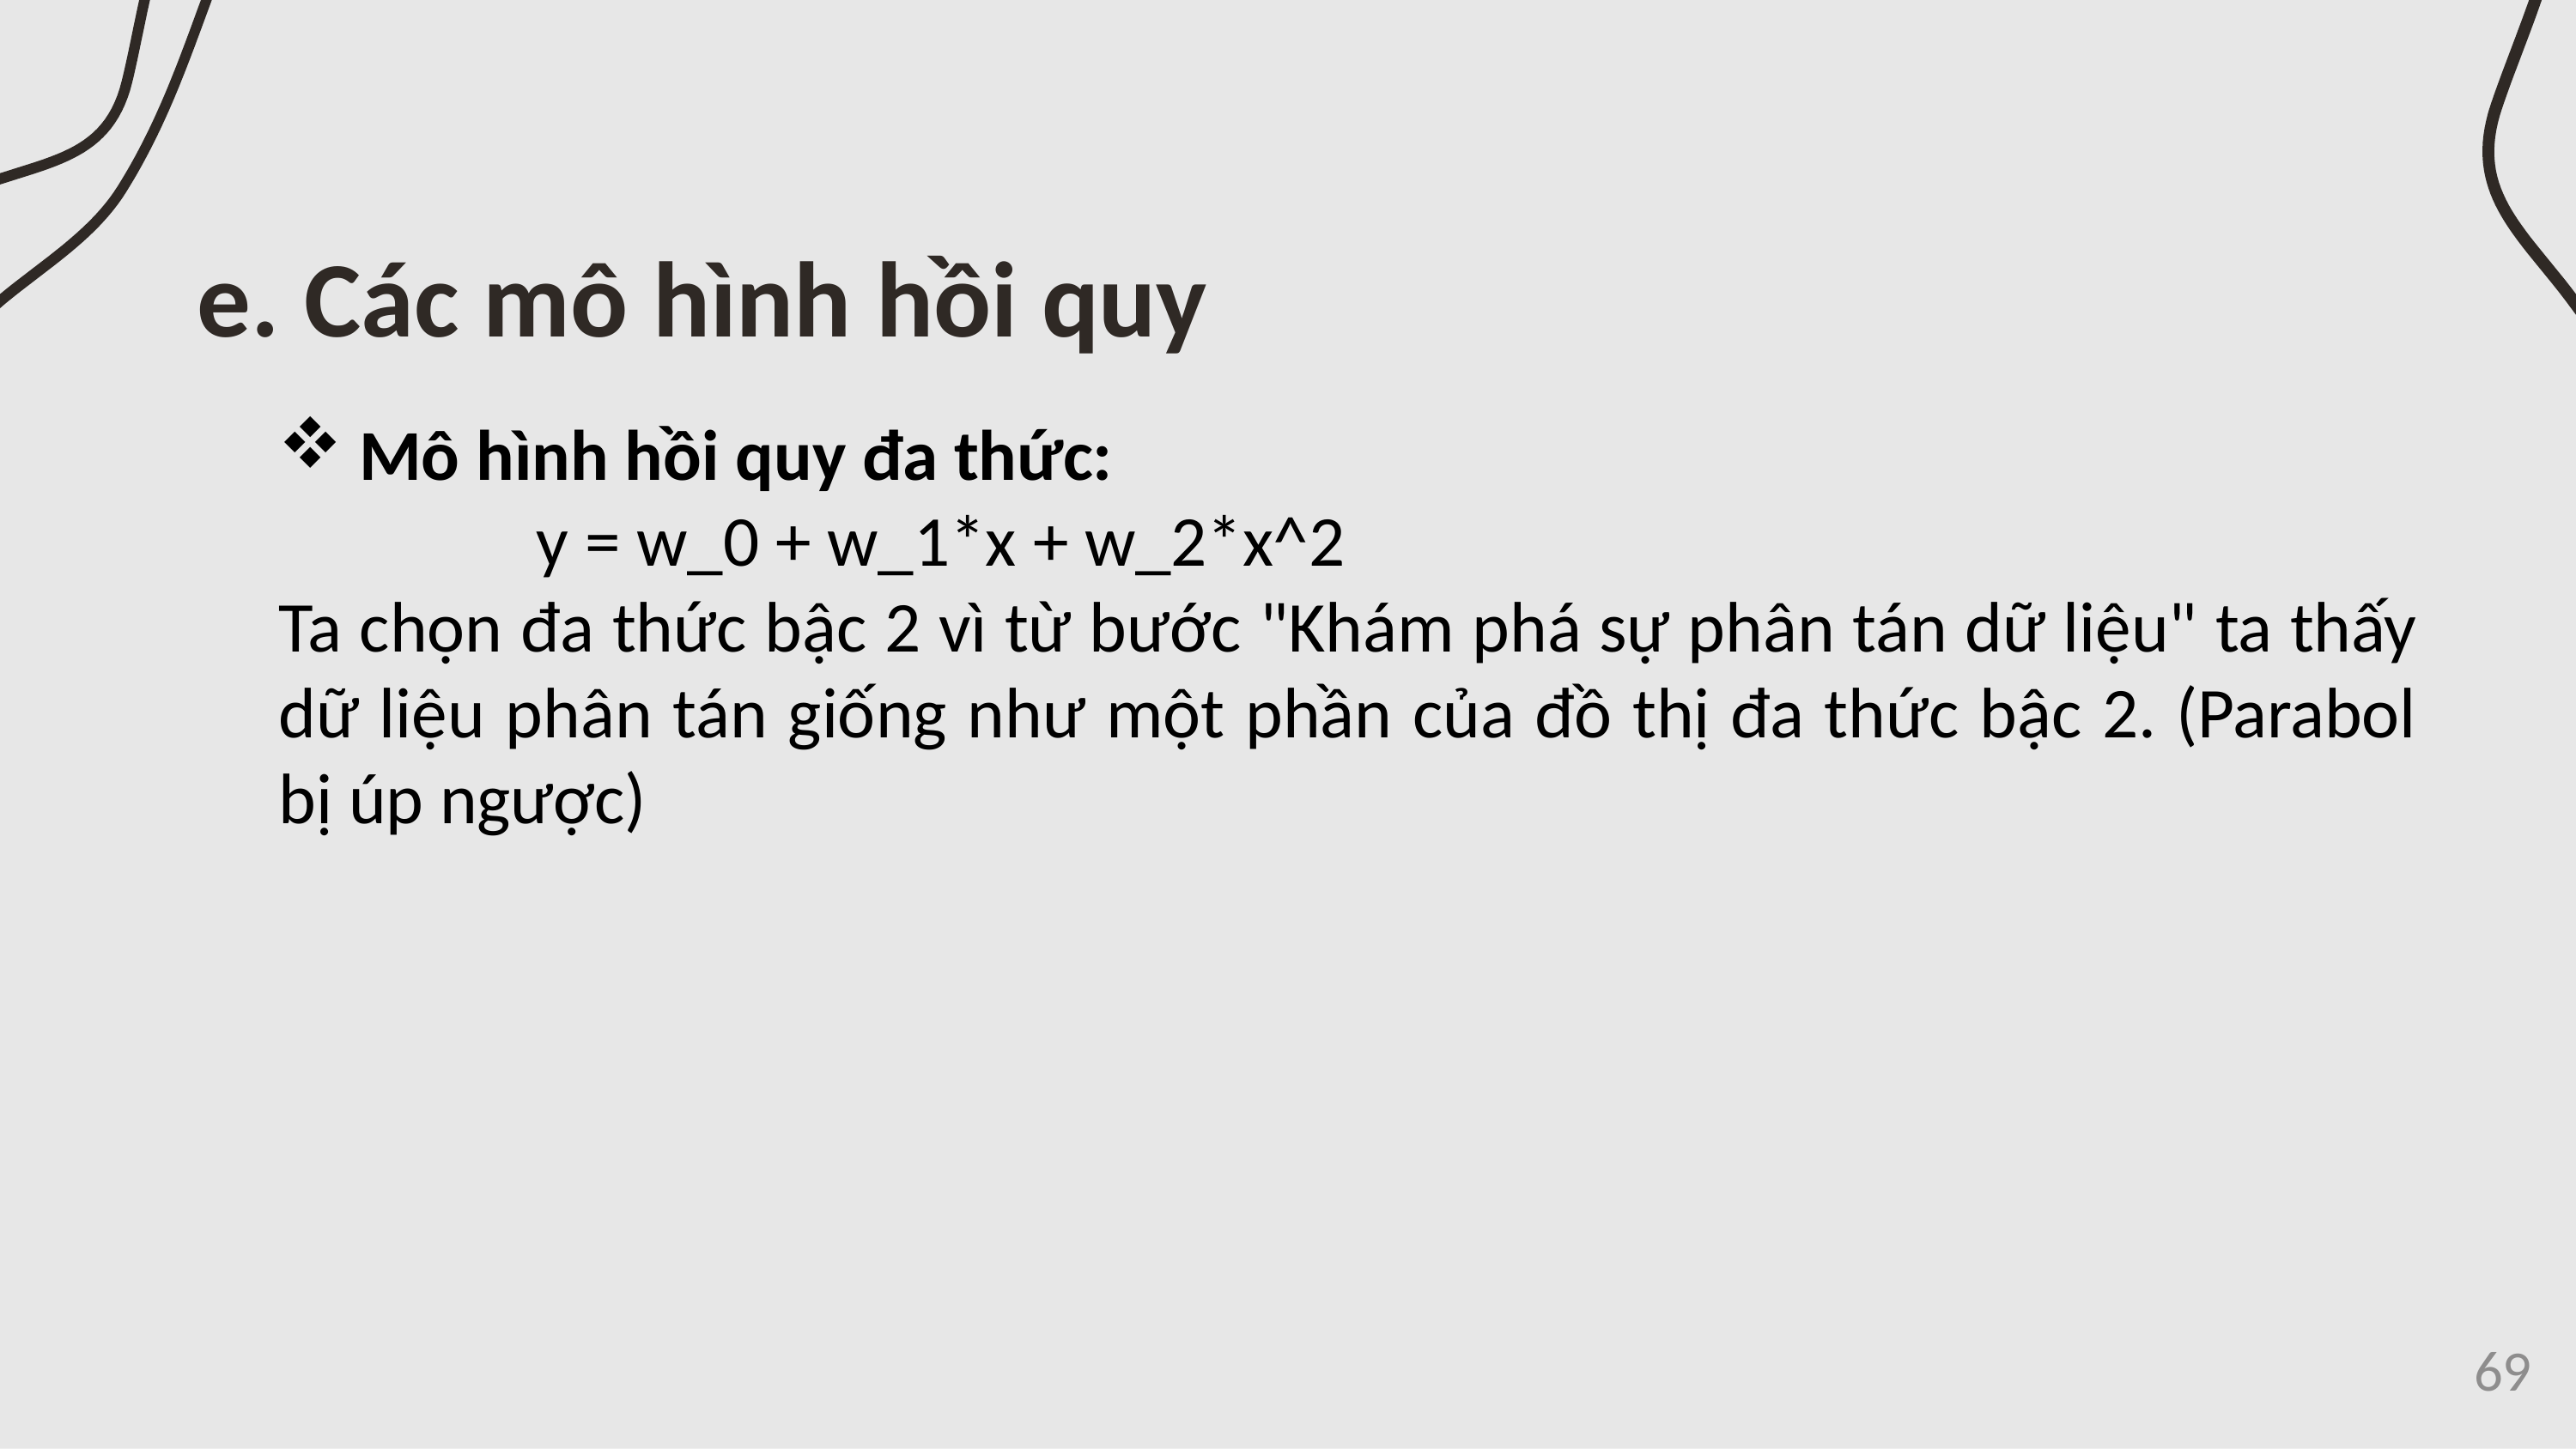

# e. Các mô hình hồi quy
Mô hình hồi quy đa thức:
y = w_0 + w_1*x + w_2*x^2
Ta chọn đa thức bậc 2 vì từ bước "Khám phá sự phân tán dữ liệu" ta thấy dữ liệu phân tán giống như một phần của đồ thị đa thức bậc 2. (Parabol bị úp ngược)
69